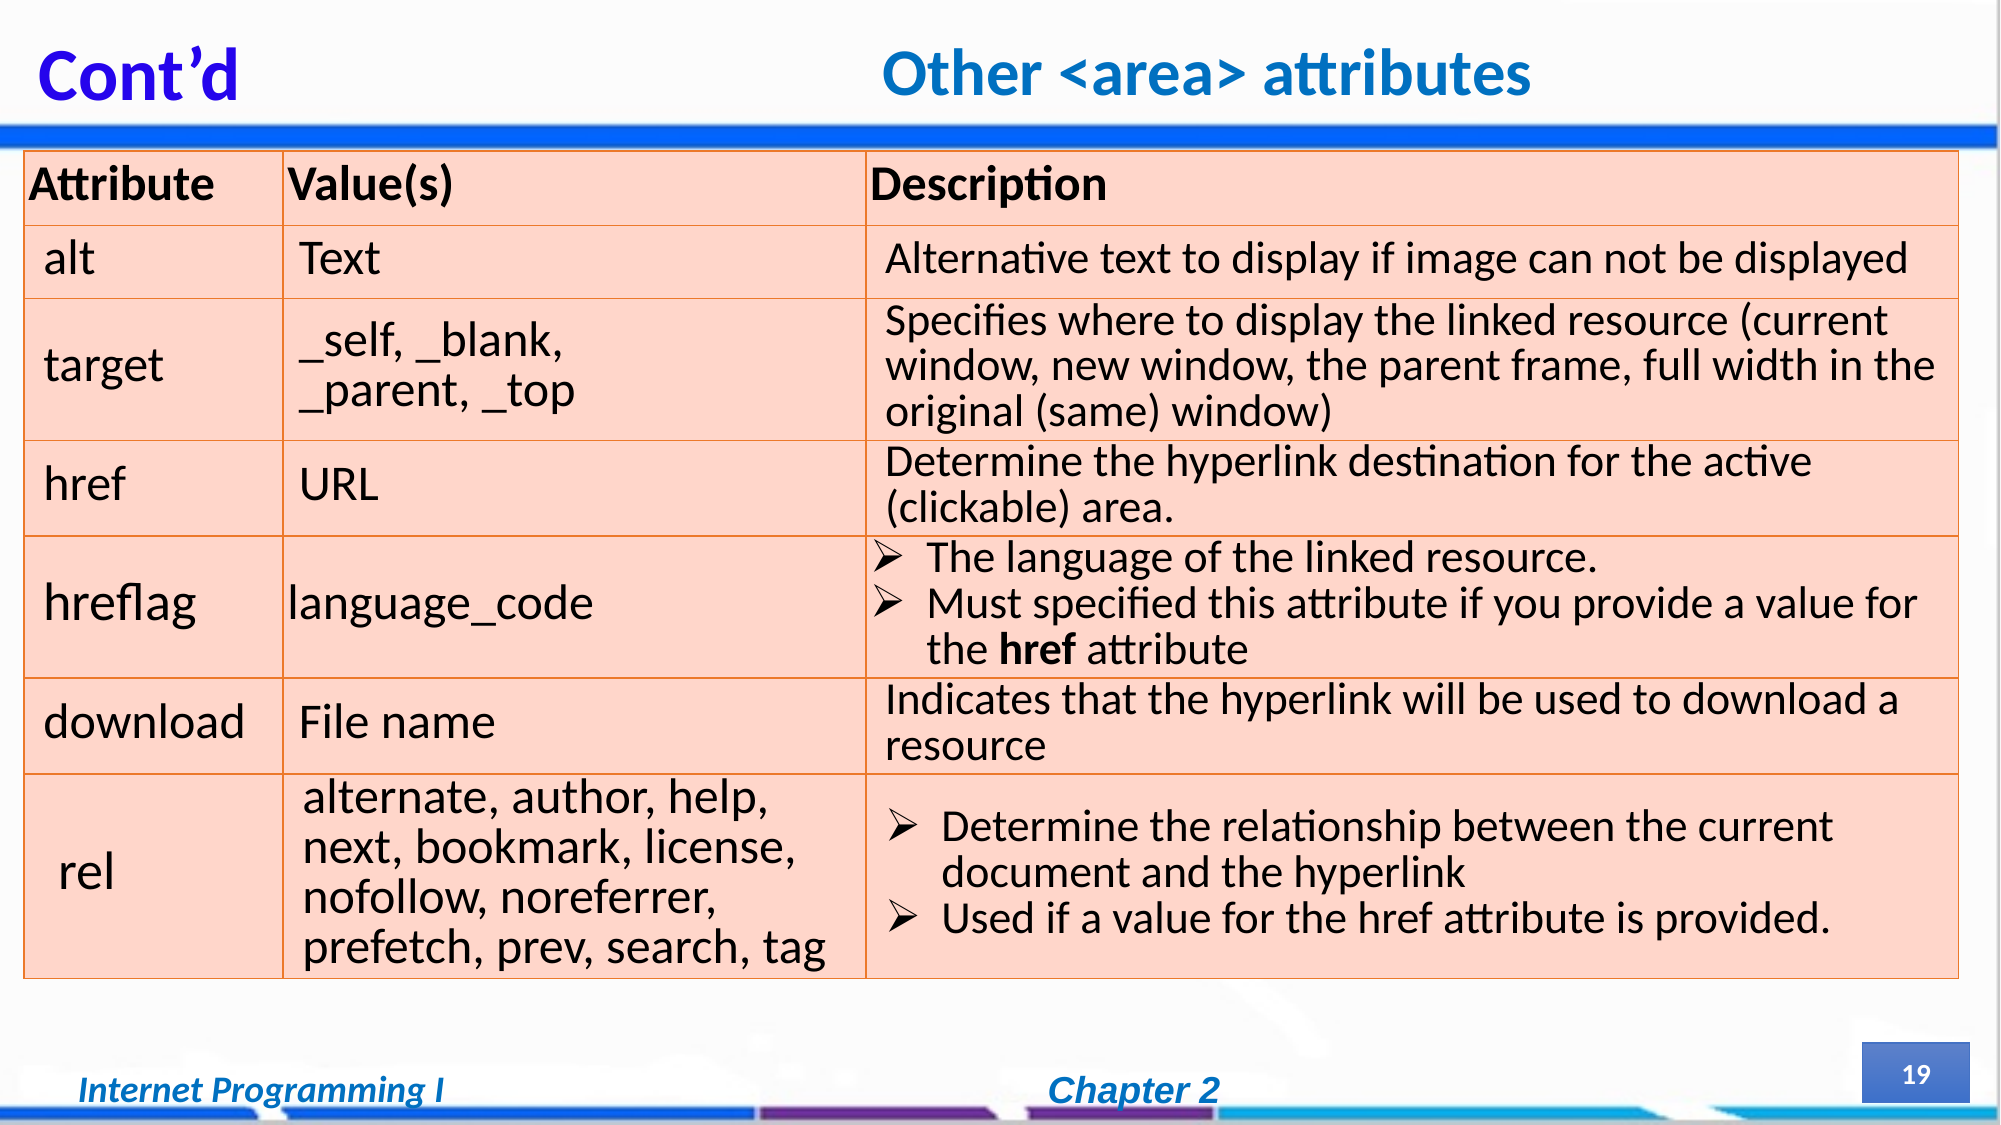

Other <area> attributes
# Cont’d
| Attribute | Value(s) | Description |
| --- | --- | --- |
| alt | Text | Alternative text to display if image can not be displayed |
| target | \_self, \_blank, \_parent, \_top | Specifies where to display the linked resource (current window, new window, the parent frame, full width in the original (same) window) |
| href | URL | Determine the hyperlink destination for the active (clickable) area. |
| hreflag | language\_code | The language of the linked resource. Must specified this attribute if you provide a value for the href attribute |
| download | File name | Indicates that the hyperlink will be used to download a resource |
| rel | alternate, author, help, next, bookmark, license, nofollow, noreferrer, prefetch, prev, search, tag | Determine the relationship between the current document and the hyperlink Used if a value for the href attribute is provided. |
19
Internet Programming I
Chapter 2